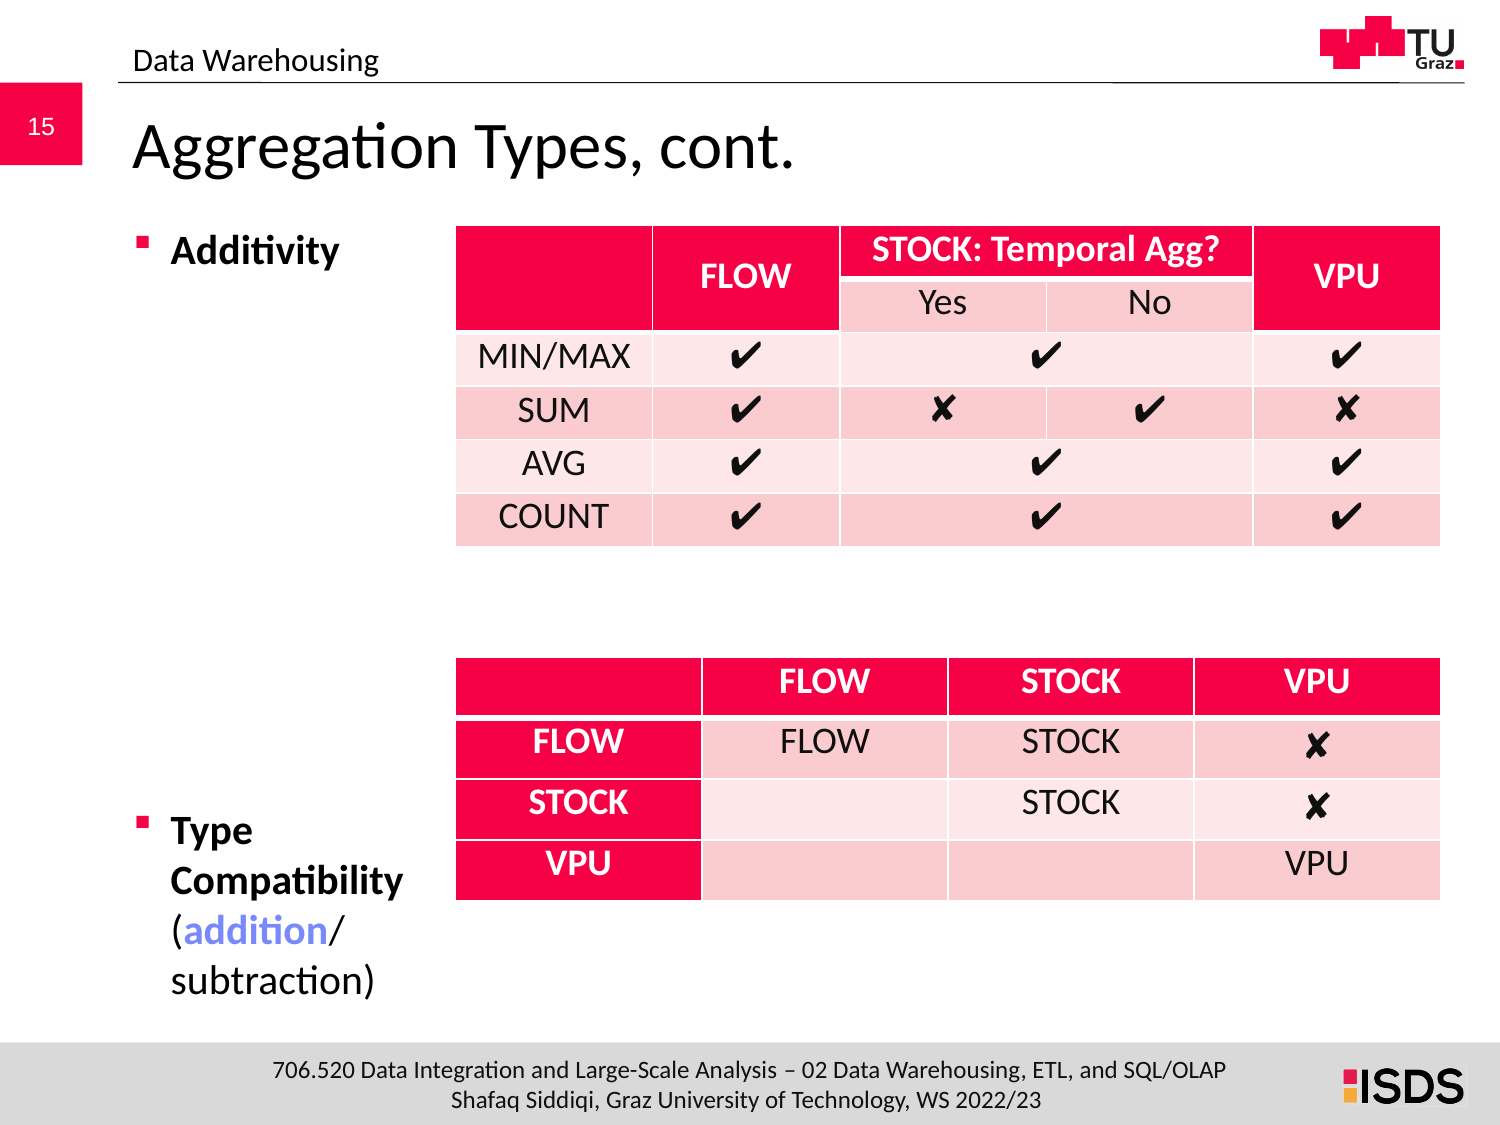

Data Warehousing

# Aggregation Types, cont.
Additivity

Type
Compatibility
(addition/
subtraction)
|  | FLOW | STOCK: Temporal Agg? |  | VPU |
| --- | --- | --- | --- | --- |
|  |  | Yes | No |  |
| MIN/MAX | ✔ | ✔ |  | ✔ |
| SUM | ✔ | ✘ | ✔ | ✘ |
| AVG | ✔ | ✔ |  | ✔ |
| COUNT | ✔ | ✔ |  | ✔ |
|  | FLOW | STOCK | VPU |
| --- | --- | --- | --- |
| FLOW | FLOW | STOCK | ✘ |
| STOCK |  | STOCK | ✘ |
| VPU |  |  | VPU |